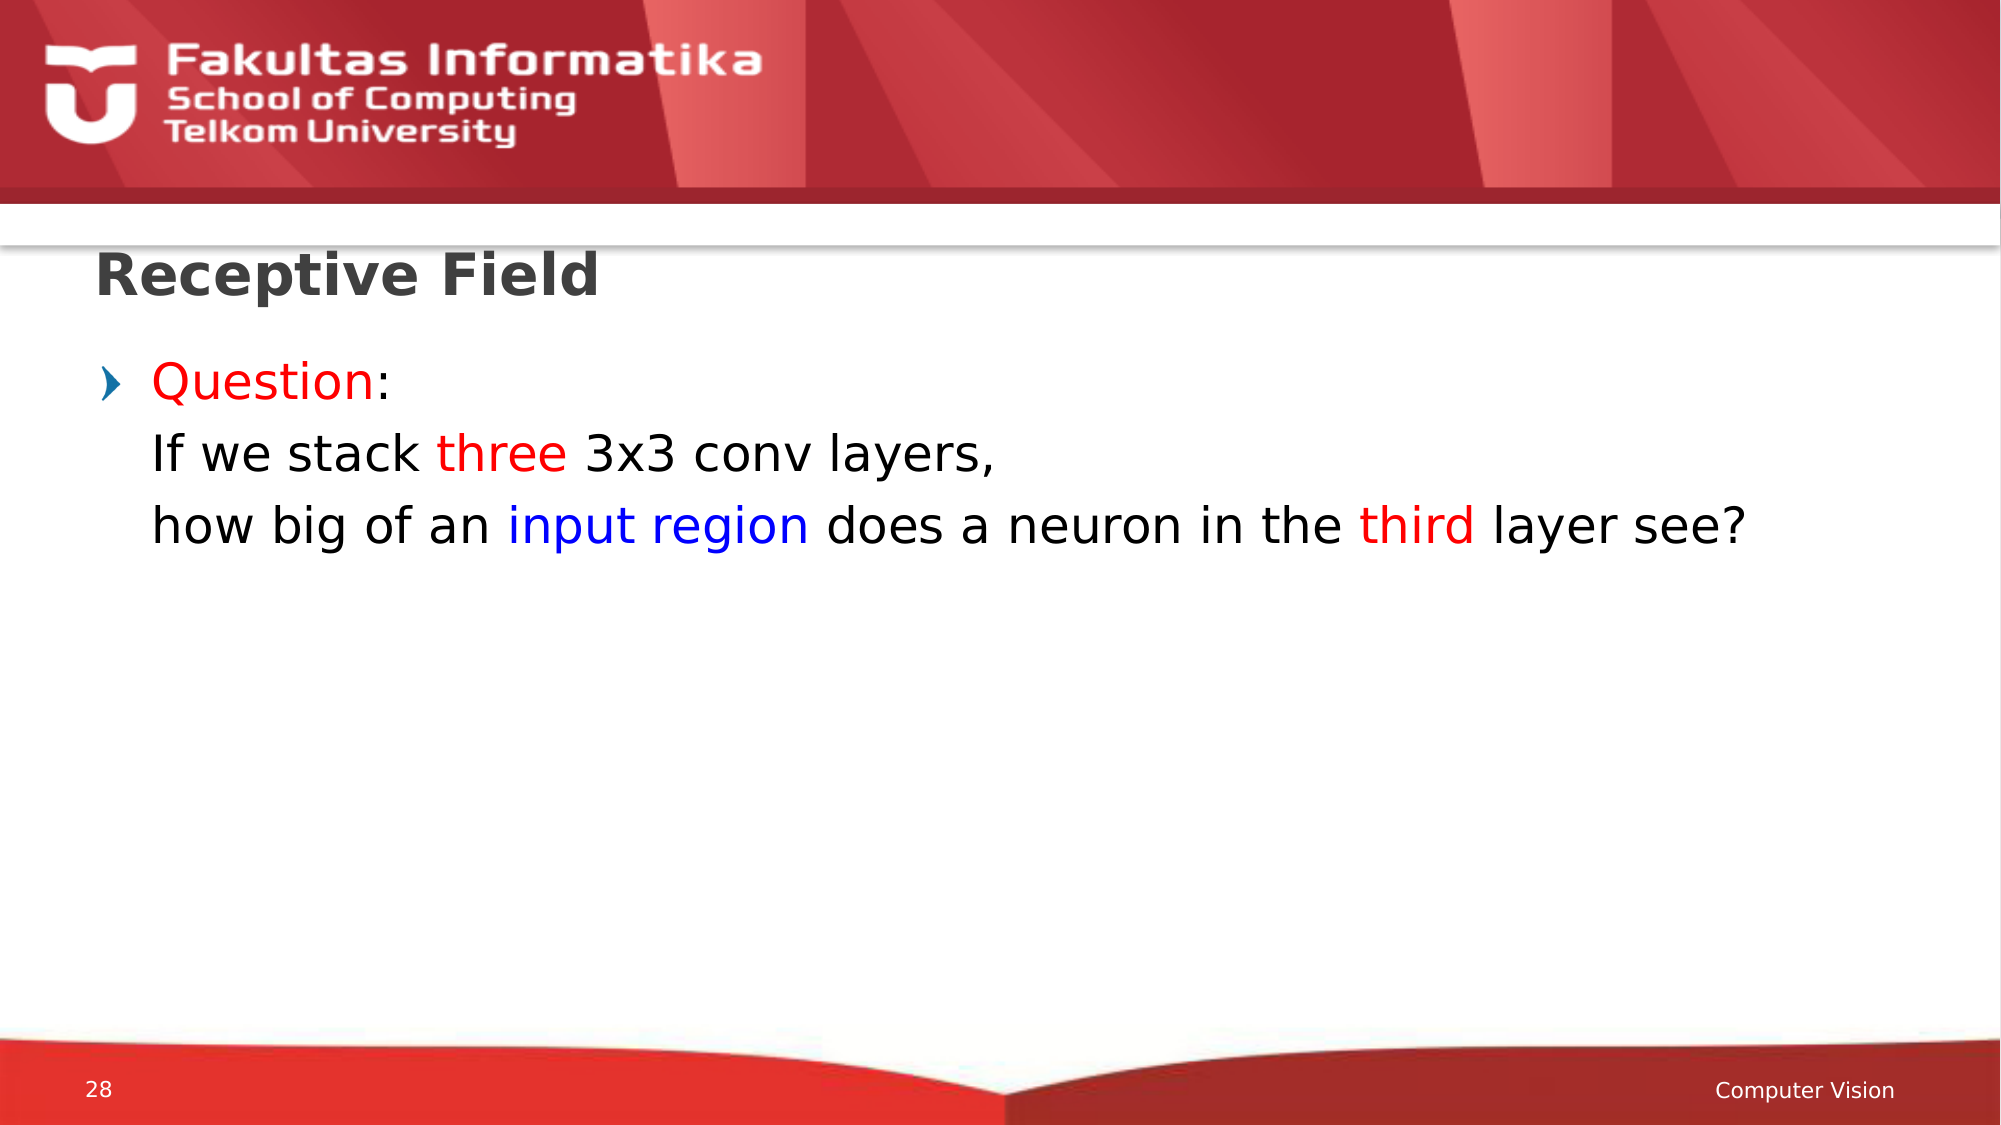

# Receptive Field
Question:
If we stack three 3x3 conv layers,
how big of an input region does a neuron in the third layer see?
Computer Vision
28